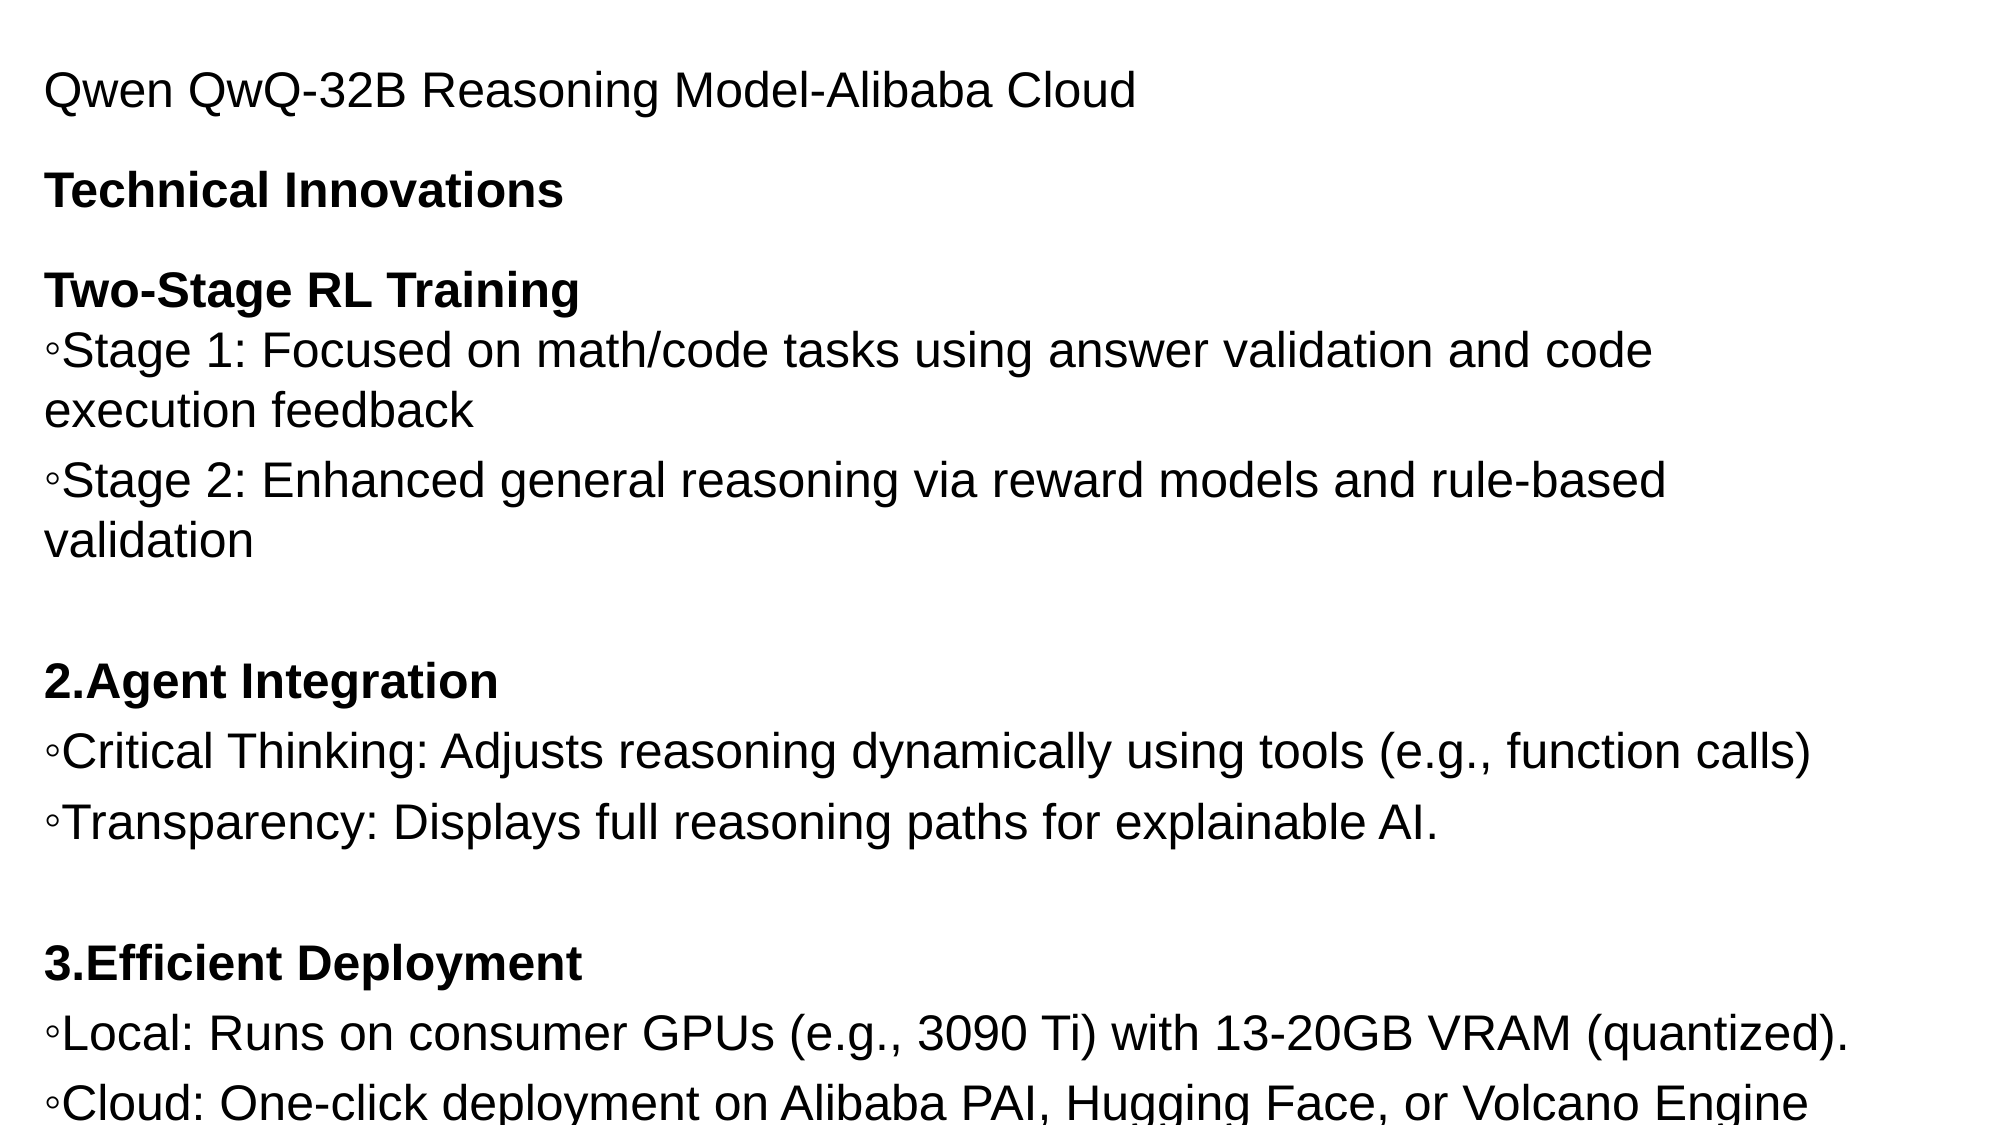

Qwen QwQ-32B Reasoning Model-Alibaba Cloud
​Technical Innovations

​Two-Stage RL Training
Stage 1: Focused on math/code tasks using ​answer validation and ​code execution feedback
​Stage 2: Enhanced general reasoning via ​reward models and ​rule-based validation

2.Agent Integration
​Critical Thinking: Adjusts reasoning dynamically using tools (e.g., function calls)
​Transparency: Displays full reasoning paths for explainable AI.

3.Efficient Deployment
​Local: Runs on consumer GPUs (e.g., 3090 Ti) with 13-20GB VRAM (quantized).
​Cloud: One-click deployment on Alibaba PAI, Hugging Face, or Volcano Engine VKE23.